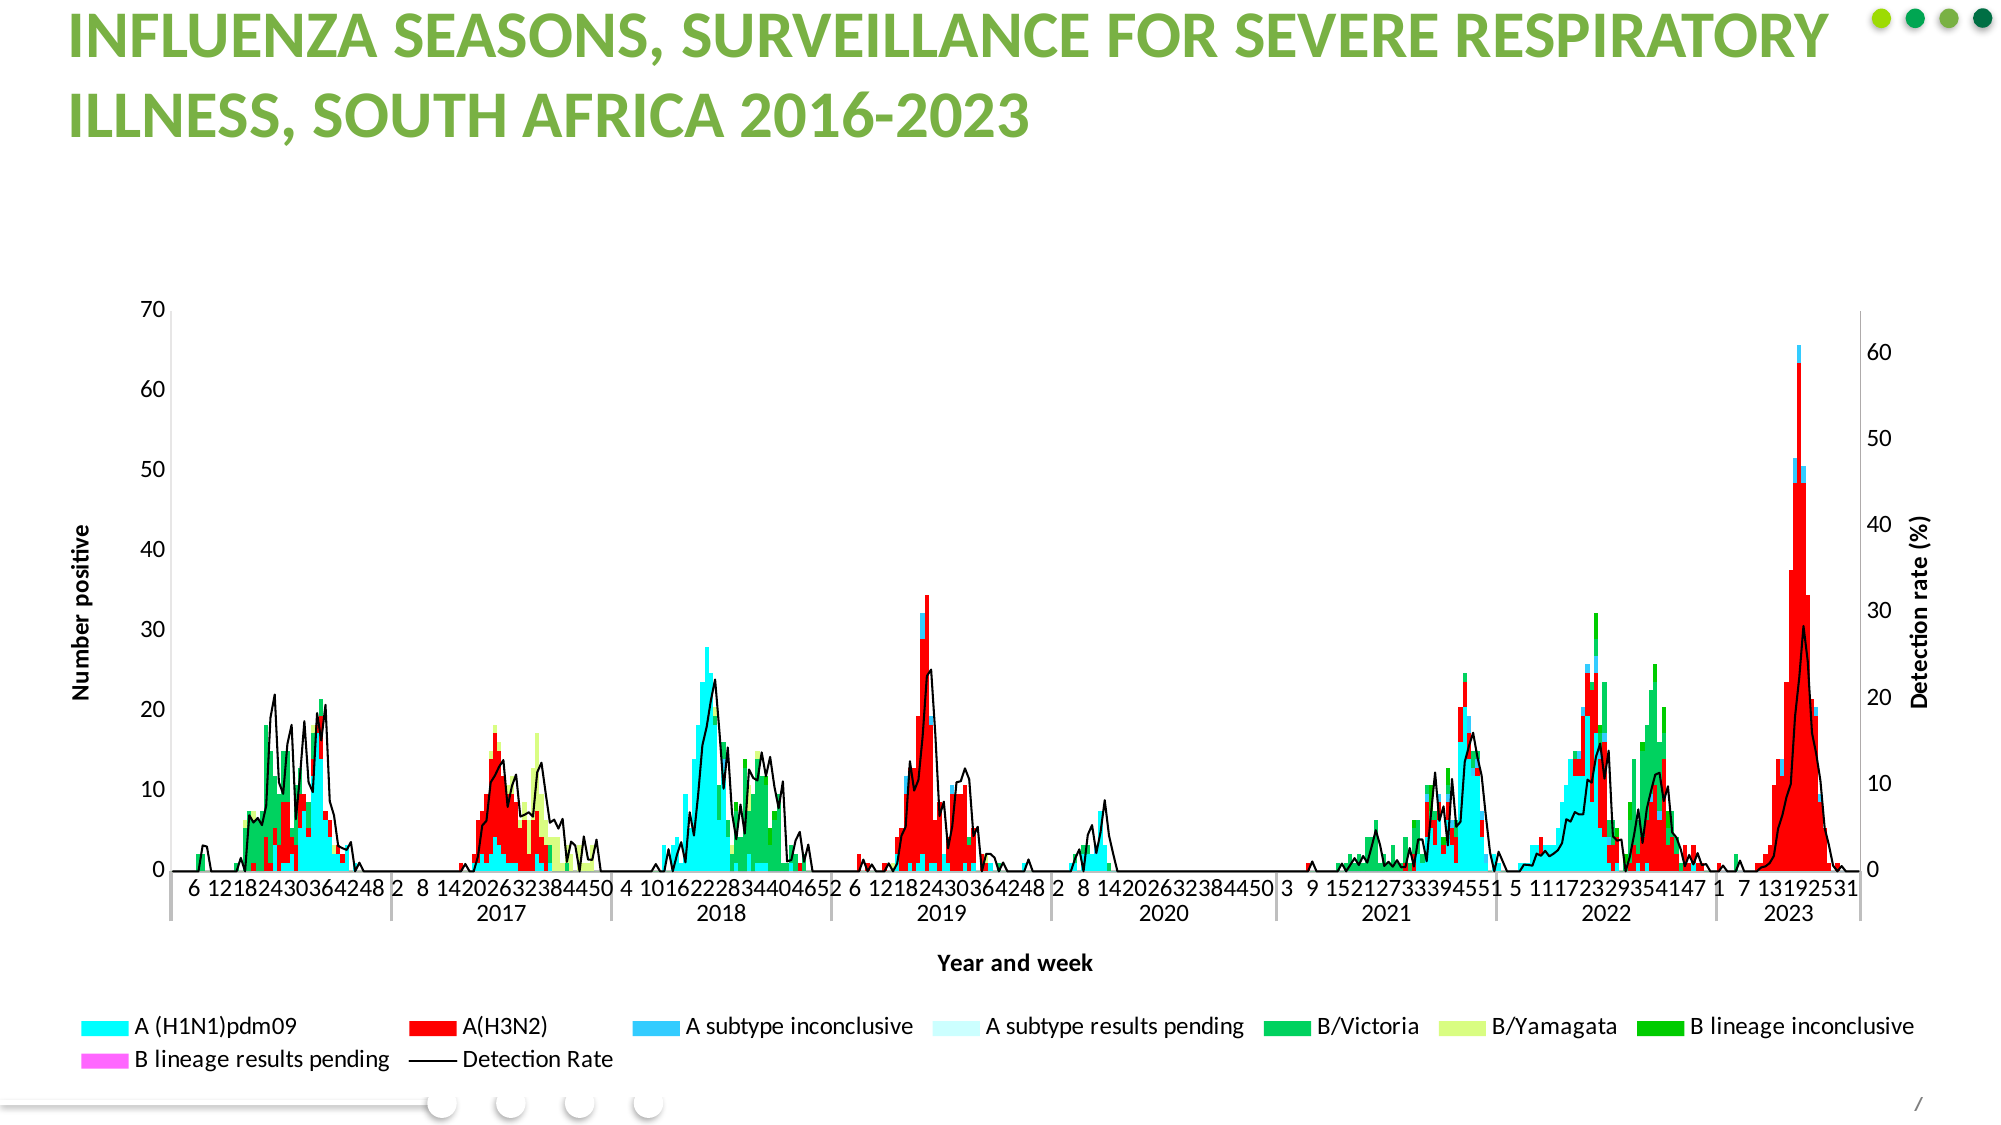

# Influenza seasons, surveillance for severe respiratory illness, South Africa 2016-2023

[unsupported chart]

7